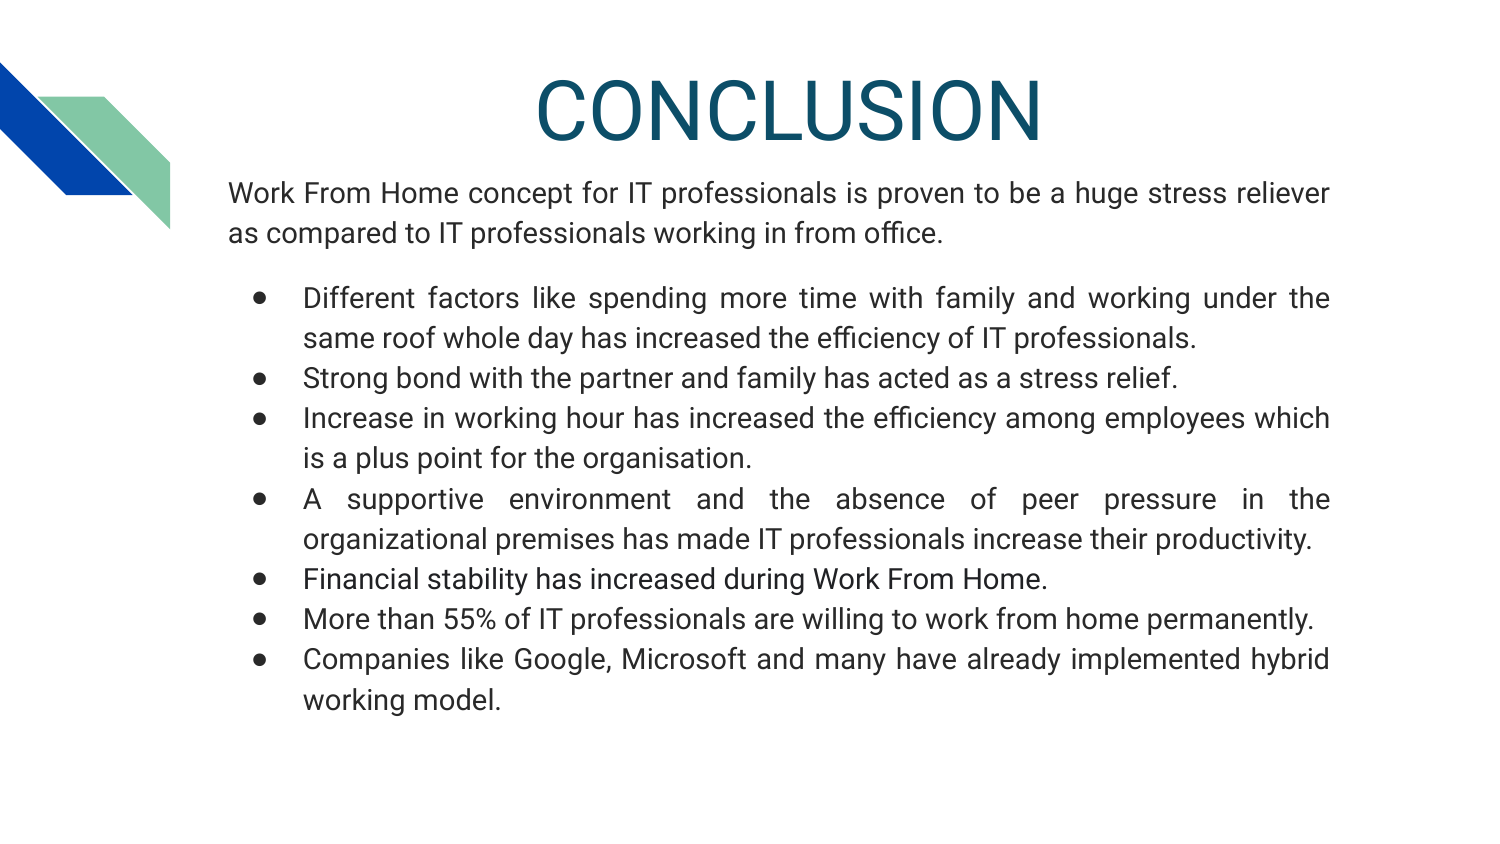

# CONCLUSION
Work From Home concept for IT professionals is proven to be a huge stress reliever as compared to IT professionals working in from office.
Different factors like spending more time with family and working under the same roof whole day has increased the efficiency of IT professionals.
Strong bond with the partner and family has acted as a stress relief.
Increase in working hour has increased the efficiency among employees which is a plus point for the organisation.
A supportive environment and the absence of peer pressure in the organizational premises has made IT professionals increase their productivity.
Financial stability has increased during Work From Home.
More than 55% of IT professionals are willing to work from home permanently.
Companies like Google, Microsoft and many have already implemented hybrid working model.